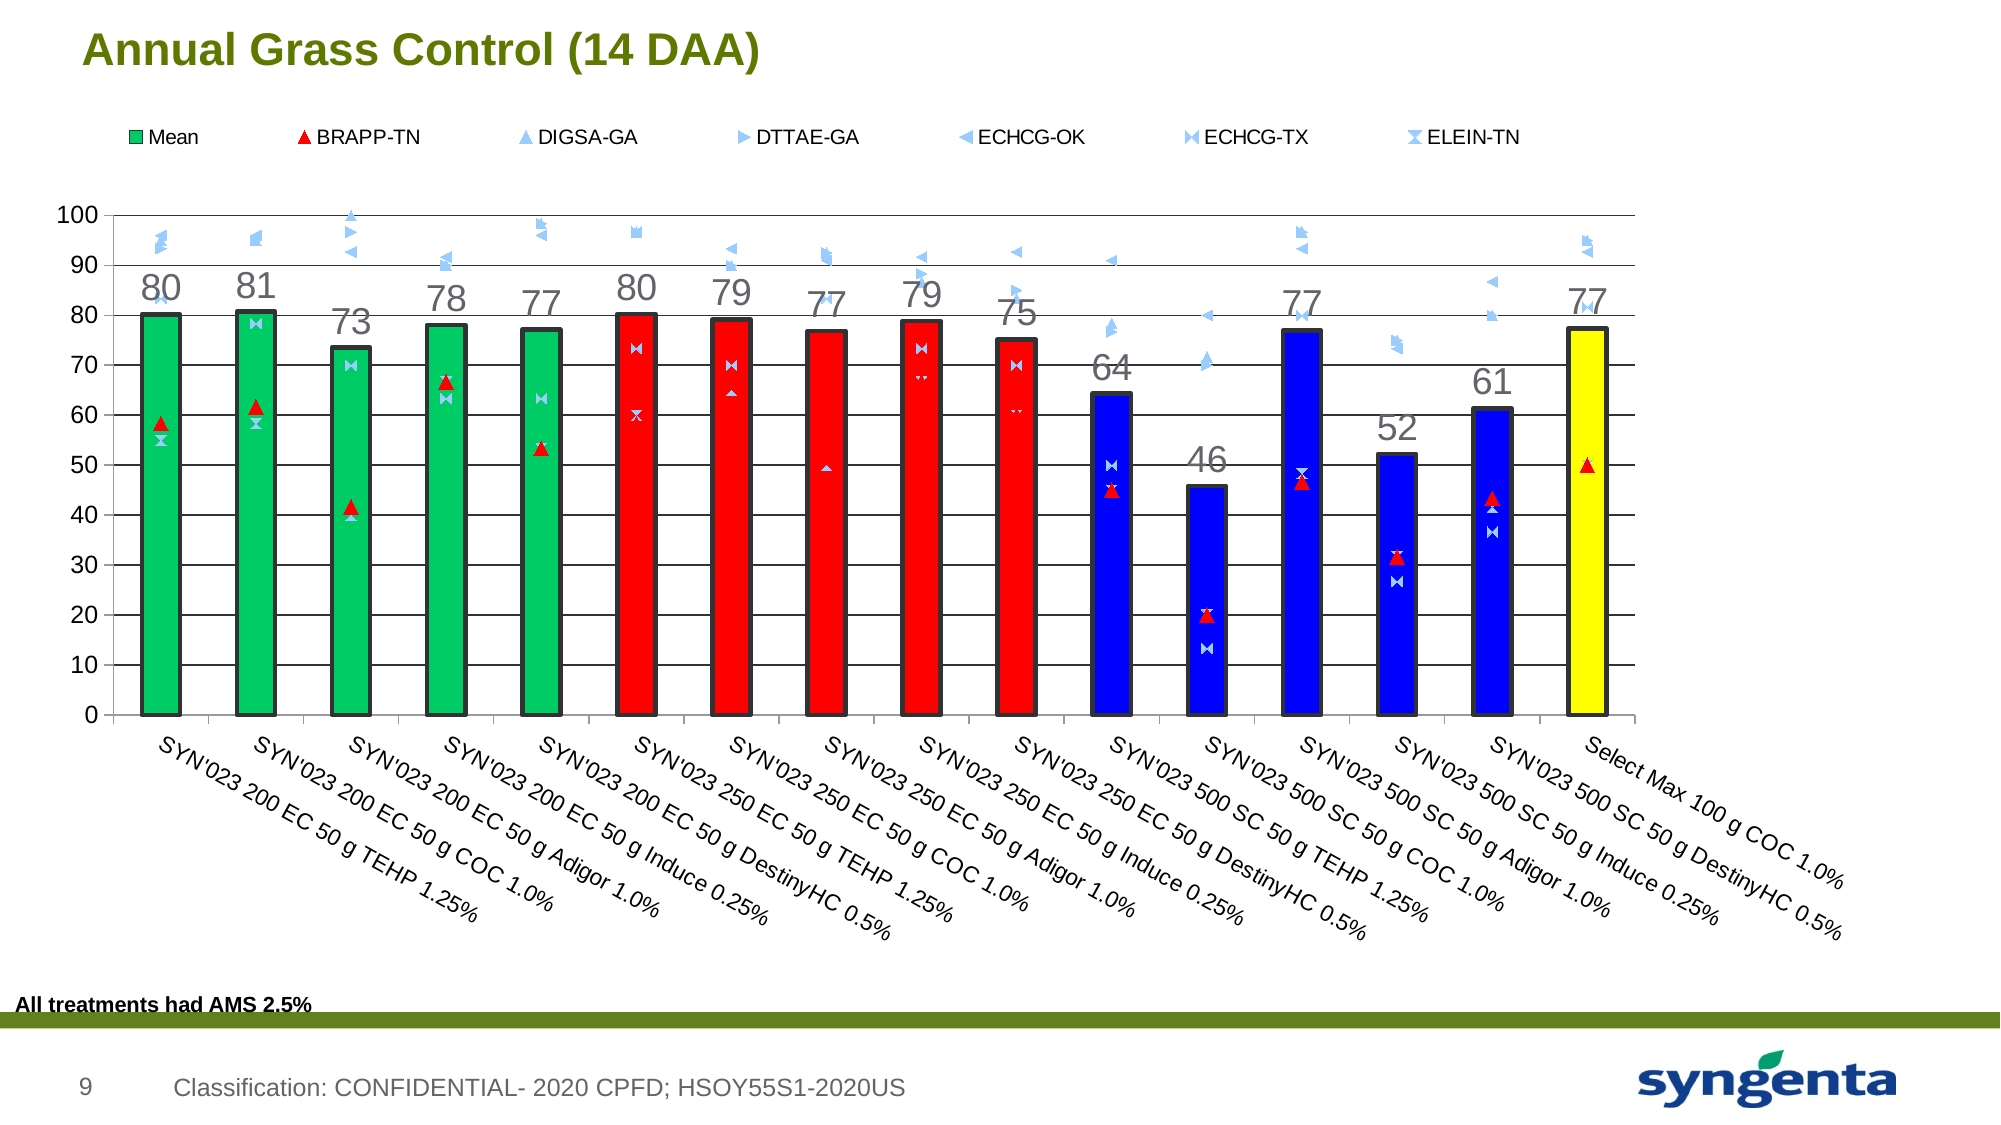

# Annual Grass Control (14 DAA)

### Chart

| Category | Mean | BRAPP-TN | DIGSA-GA | DTTAE-GA | ECHCG-OK | ECHCG-TX | ELEIN-TN |
|---|---|---|---|---|---|---|---|
| SYN'023 200 EC 50 g TEHP 1.25% | 80.1666666666665 | 58.333333333333 | 95.0 | 93.33333333333299 | 96.0 | 83.333333333333 | 55.0 |
| SYN'023 200 EC 50 g COC 1.0% | 80.722222222222 | 61.666666666666 | 95.0 | 95.0 | 96.0 | 78.333333333333 | 58.333333333333 |
| SYN'023 200 EC 50 g Adigor 1.0% | 73.49999999999967 | 41.666666666666 | 100.0 | 96.666666666666 | 92.666666666666 | 70.0 | 40.0 |
| SYN'023 200 EC 50 g Induce 0.25% | 78.05555555555517 | 66.666666666666 | 90.0 | 90.0 | 91.666666666666 | 63.333333333333 | 66.666666666666 |
| SYN'023 200 EC 50 g DestinyHC 0.5% | 77.11111111111084 | 53.333333333333 | 98.33333333333299 | 98.33333333333299 | 96.0 | 63.333333333333 | 53.333333333333 |
| SYN'023 250 EC 50 g TEHP 1.25% | 80.27777777777733 | 58.333333333333 | 96.666666666666 | 96.666666666666 | 96.666666666666 | 73.333333333333 | 60.0 |
| SYN'023 250 EC 50 g COC 1.0% | 79.1666666666665 | 66.666666666666 | 90.0 | 90.0 | 93.33333333333299 | 70.0 | 65.0 |
| SYN'023 250 EC 50 g Adigor 1.0% | 76.83333333333316 | 51.666666666666 | 92.5 | 92.5 | 91.0 | 83.333333333333 | 50.0 |
| SYN'023 250 EC 50 g Induce 0.25% | 78.88888888888833 | 66.666666666666 | 86.666666666666 | 88.33333333333299 | 91.666666666666 | 73.333333333333 | 66.666666666666 |
| SYN'023 250 EC 50 g DestinyHC 0.5% | 75.1666666666665 | 60.0 | 83.333333333333 | 85.0 | 92.666666666666 | 70.0 | 60.0 |
| SYN'023 500 SC 50 g TEHP 1.25% | 64.33333333333316 | 45.0 | 78.333333333333 | 76.666666666666 | 91.0 | 50.0 | 45.0 |
| SYN'023 500 SC 50 g COC 1.0% | 45.833333333333165 | 20.0 | 71.666666666666 | 70.0 | 80.0 | 13.333333333333 | 20.0 |
| SYN'023 500 SC 50 g Adigor 1.0% | 76.944444444444 | 46.666666666666 | 96.666666666666 | 96.666666666666 | 93.33333333333299 | 80.0 | 48.333333333333 |
| SYN'023 500 SC 50 g Induce 0.25% | 52.22222222222183 | 31.666666666666 | 75.0 | 75.0 | 73.333333333333 | 26.666666666666 | 31.666666666666 |
| SYN'023 500 SC 50 g DestinyHC 0.5% | 61.388888888888495 | 43.333333333333 | 80.0 | 80.0 | 86.666666666666 | 36.666666666666 | 41.666666666666 |
| Select Max 100 g COC 1.0% | 77.38888888888867 | 50.0 | 95.0 | 95.0 | 92.666666666666 | 81.666666666666 | 50.0 |
All treatments had AMS 2.5%
Classification: CONFIDENTIAL- 2020 CPFD; HSOY55S1-2020US